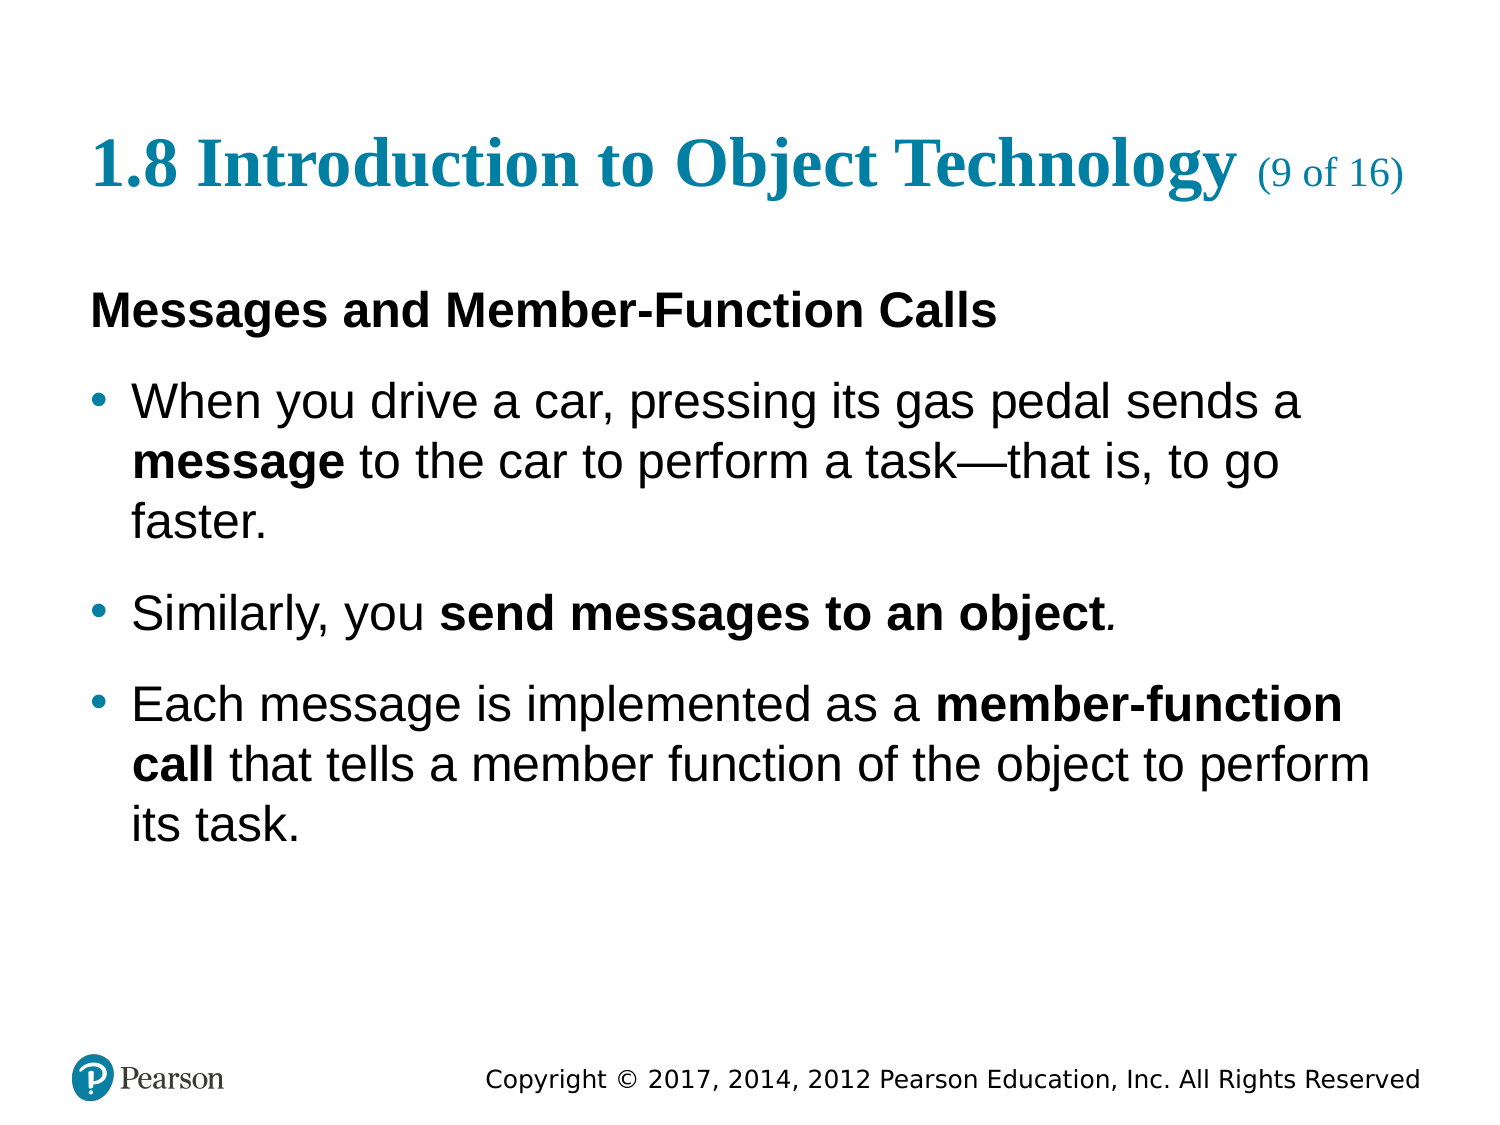

# 1.8 Introduction to Object Technology (9 of 16)
Messages and Member-Function Calls
When you drive a car, pressing its gas pedal sends a message to the car to perform a task—that is, to go faster.
Similarly, you send messages to an object.
Each message is implemented as a member-function call that tells a member function of the object to perform its task.